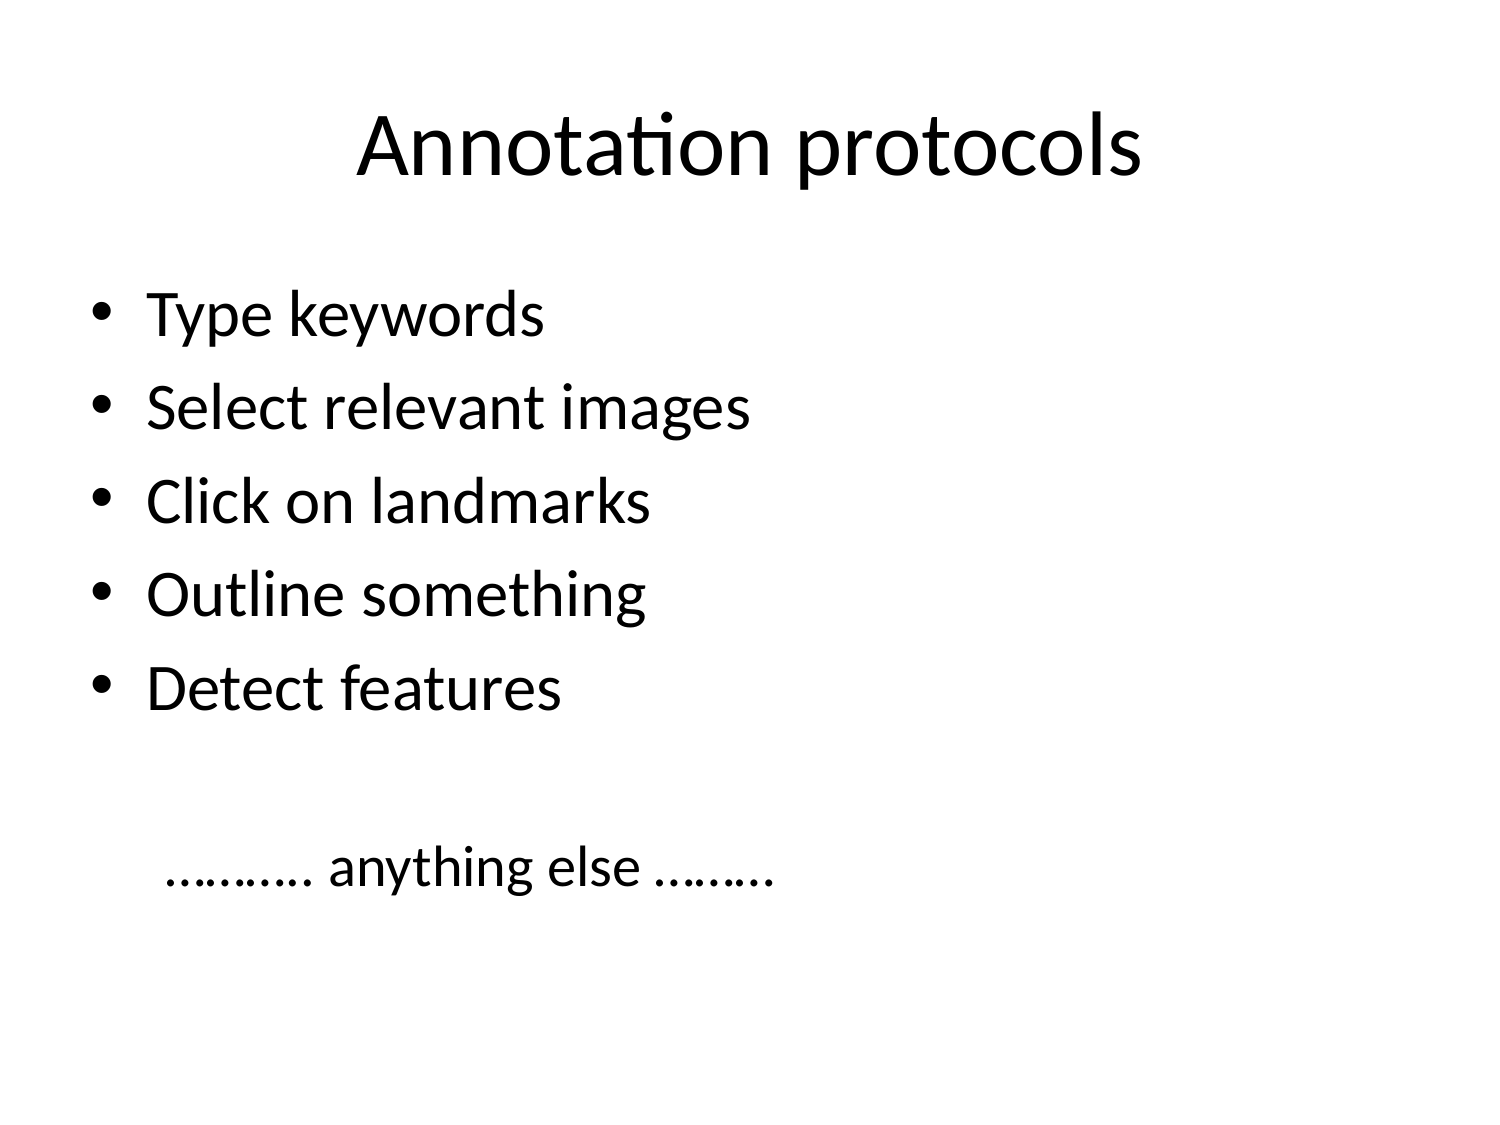

# Annotation protocols
Type keywords
Select relevant images
Click on landmarks
Outline something
Detect features

……….. anything else ………